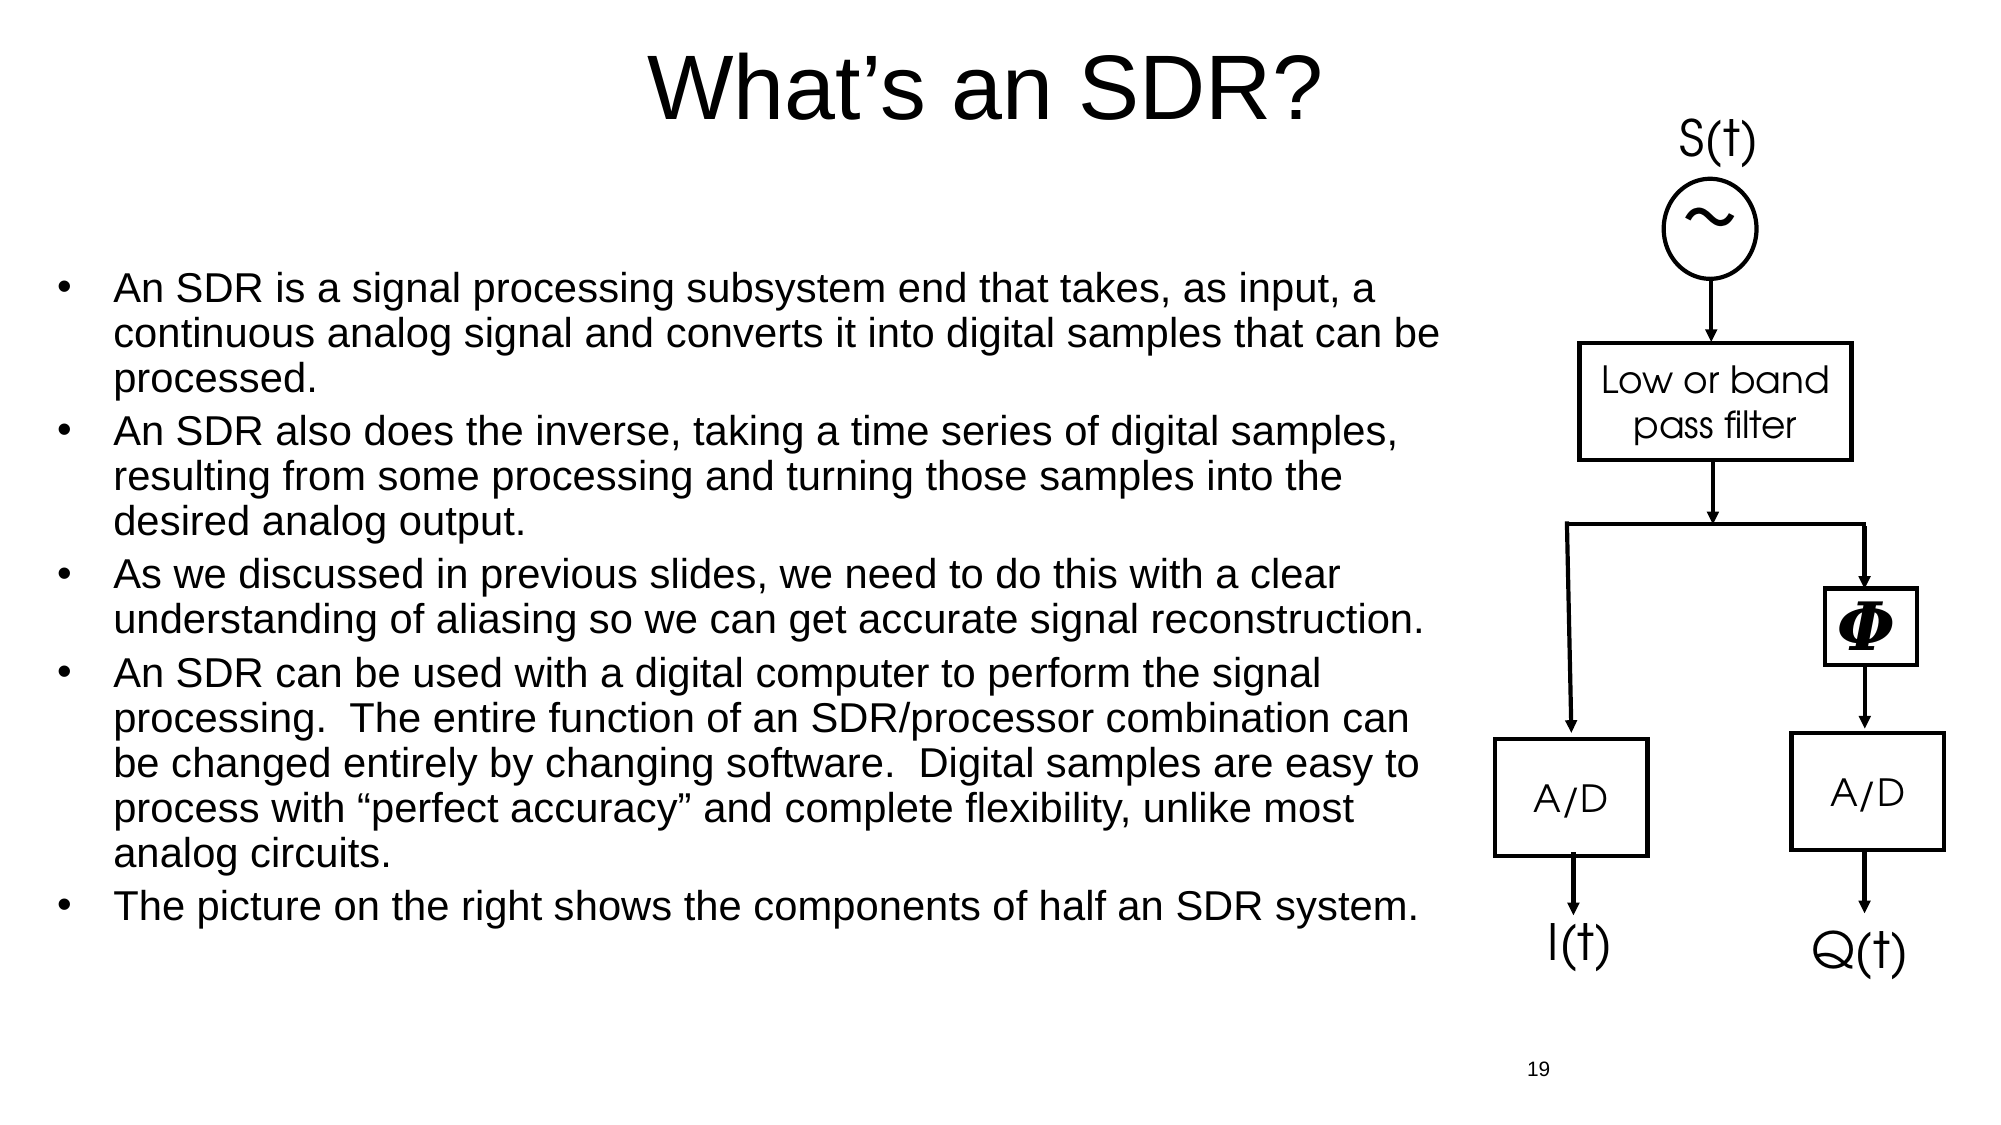

# What’s an SDR?
S(t)
∼

An SDR is a signal processing subsystem end that takes, as input, a continuous analog signal and converts it into digital samples that can be processed.
An SDR also does the inverse, taking a time series of digital samples, resulting from some processing and turning those samples into the desired analog output.
As we discussed in previous slides, we need to do this with a clear understanding of aliasing so we can get accurate signal reconstruction.
An SDR can be used with a digital computer to perform the signal processing.  The entire function of an SDR/processor combination can be changed entirely by changing software.  Digital samples are easy to process with “perfect accuracy” and complete flexibility, unlike most analog circuits.
The picture on the right shows the components of half an SDR system.
Low or band pass filter
𝜱

A/D
A/D
I(t)
Q(t)
19